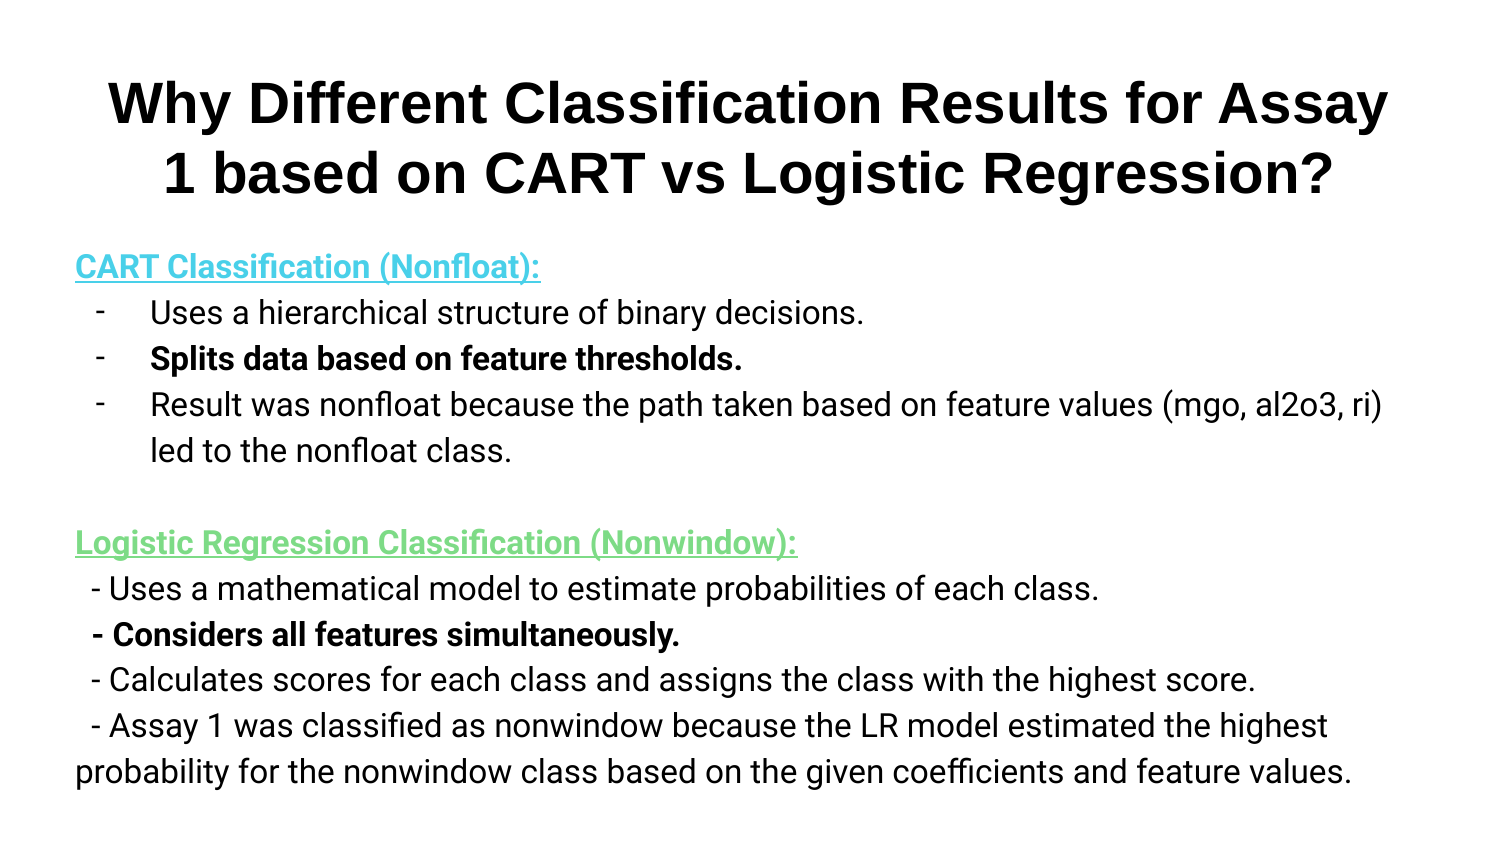

# Why Different Classification Results for Assay 1 based on CART vs Logistic Regression?
CART Classification (Nonfloat):
Uses a hierarchical structure of binary decisions.
Splits data based on feature thresholds.
Result was nonfloat because the path taken based on feature values (mgo, al2o3, ri) led to the nonfloat class.

Logistic Regression Classification (Nonwindow):
  - Uses a mathematical model to estimate probabilities of each class.
  - Considers all features simultaneously.
  - Calculates scores for each class and assigns the class with the highest score.
  - Assay 1 was classified as nonwindow because the LR model estimated the highest probability for the nonwindow class based on the given coefficients and feature values.